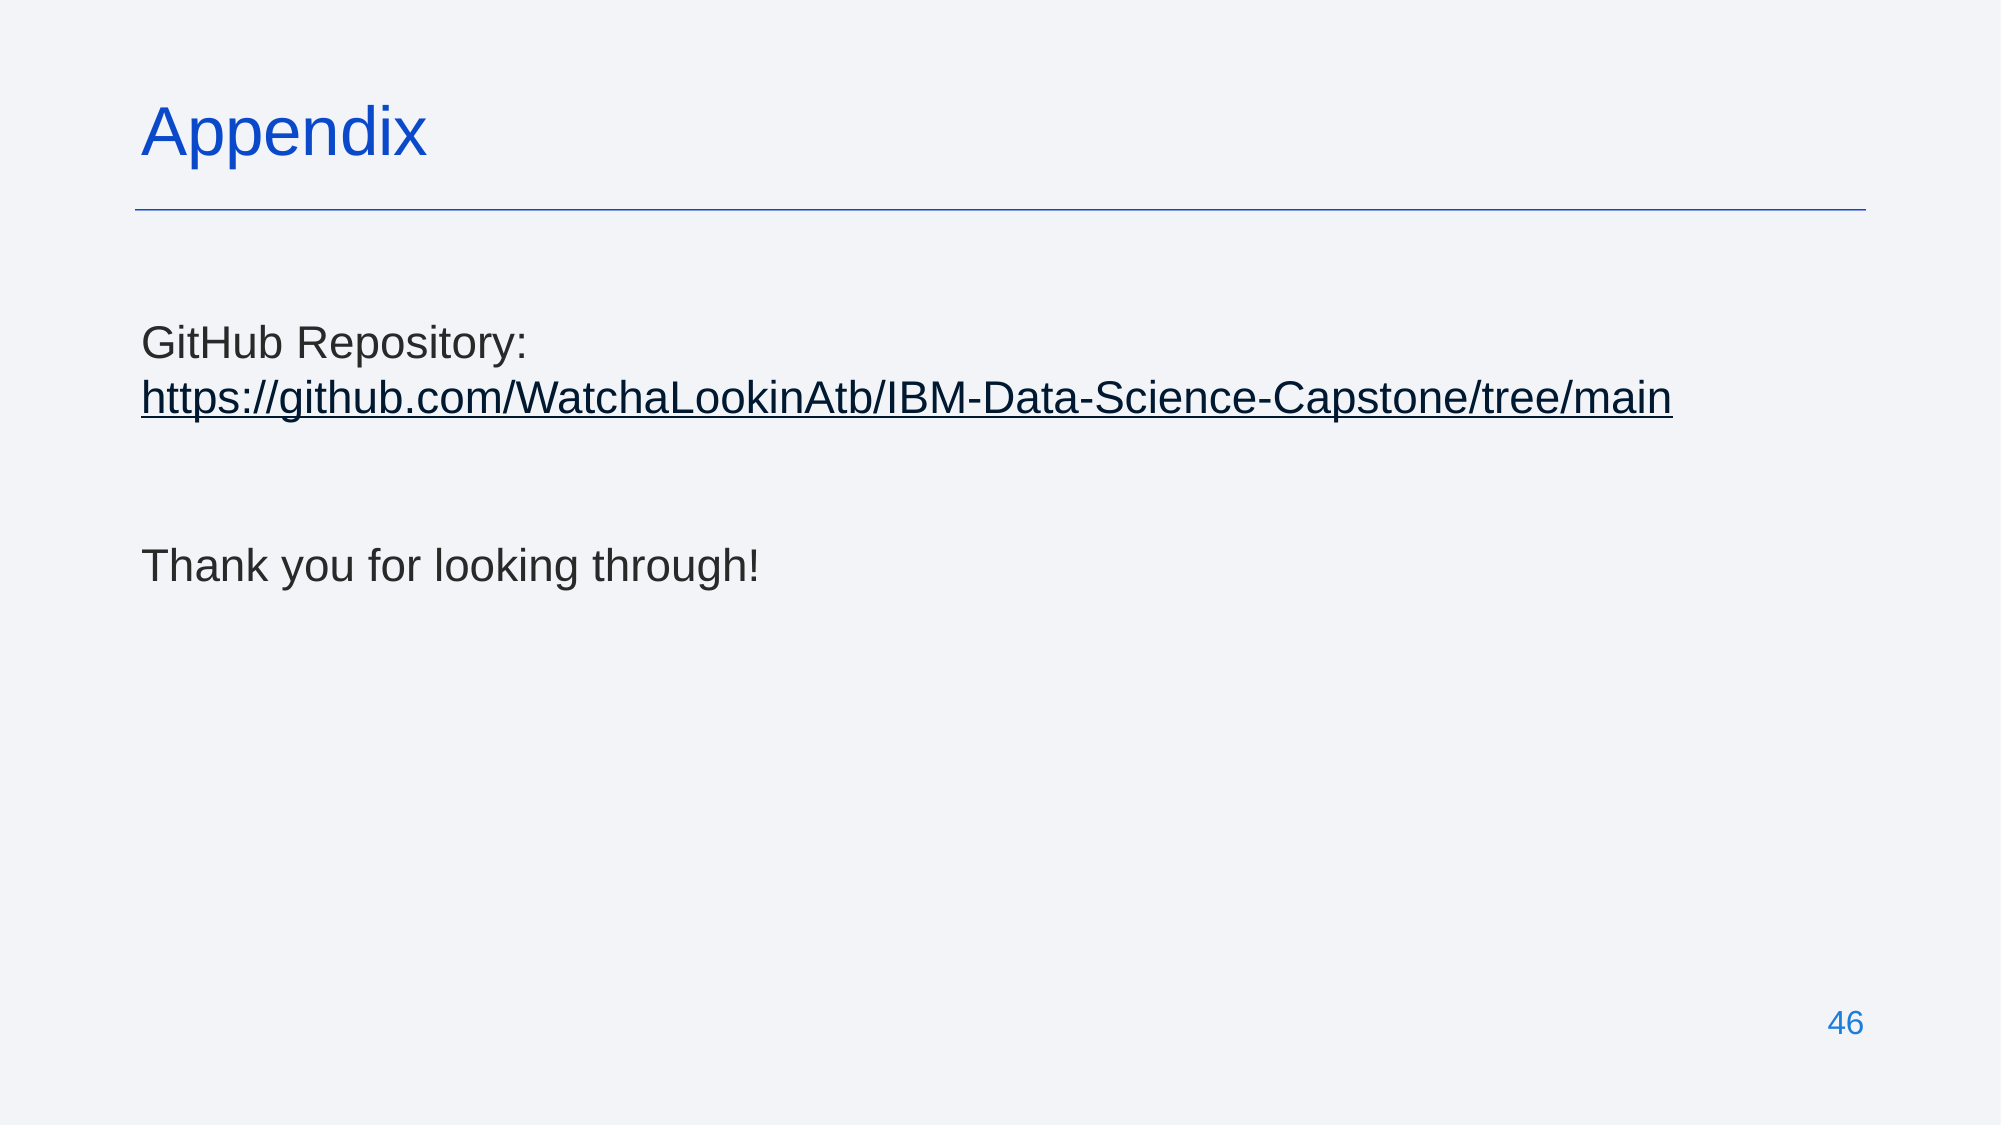

Appendix
GitHub Repository: https://github.com/WatchaLookinAtb/IBM-Data-Science-Capstone/tree/main

Thank you for looking through!
46